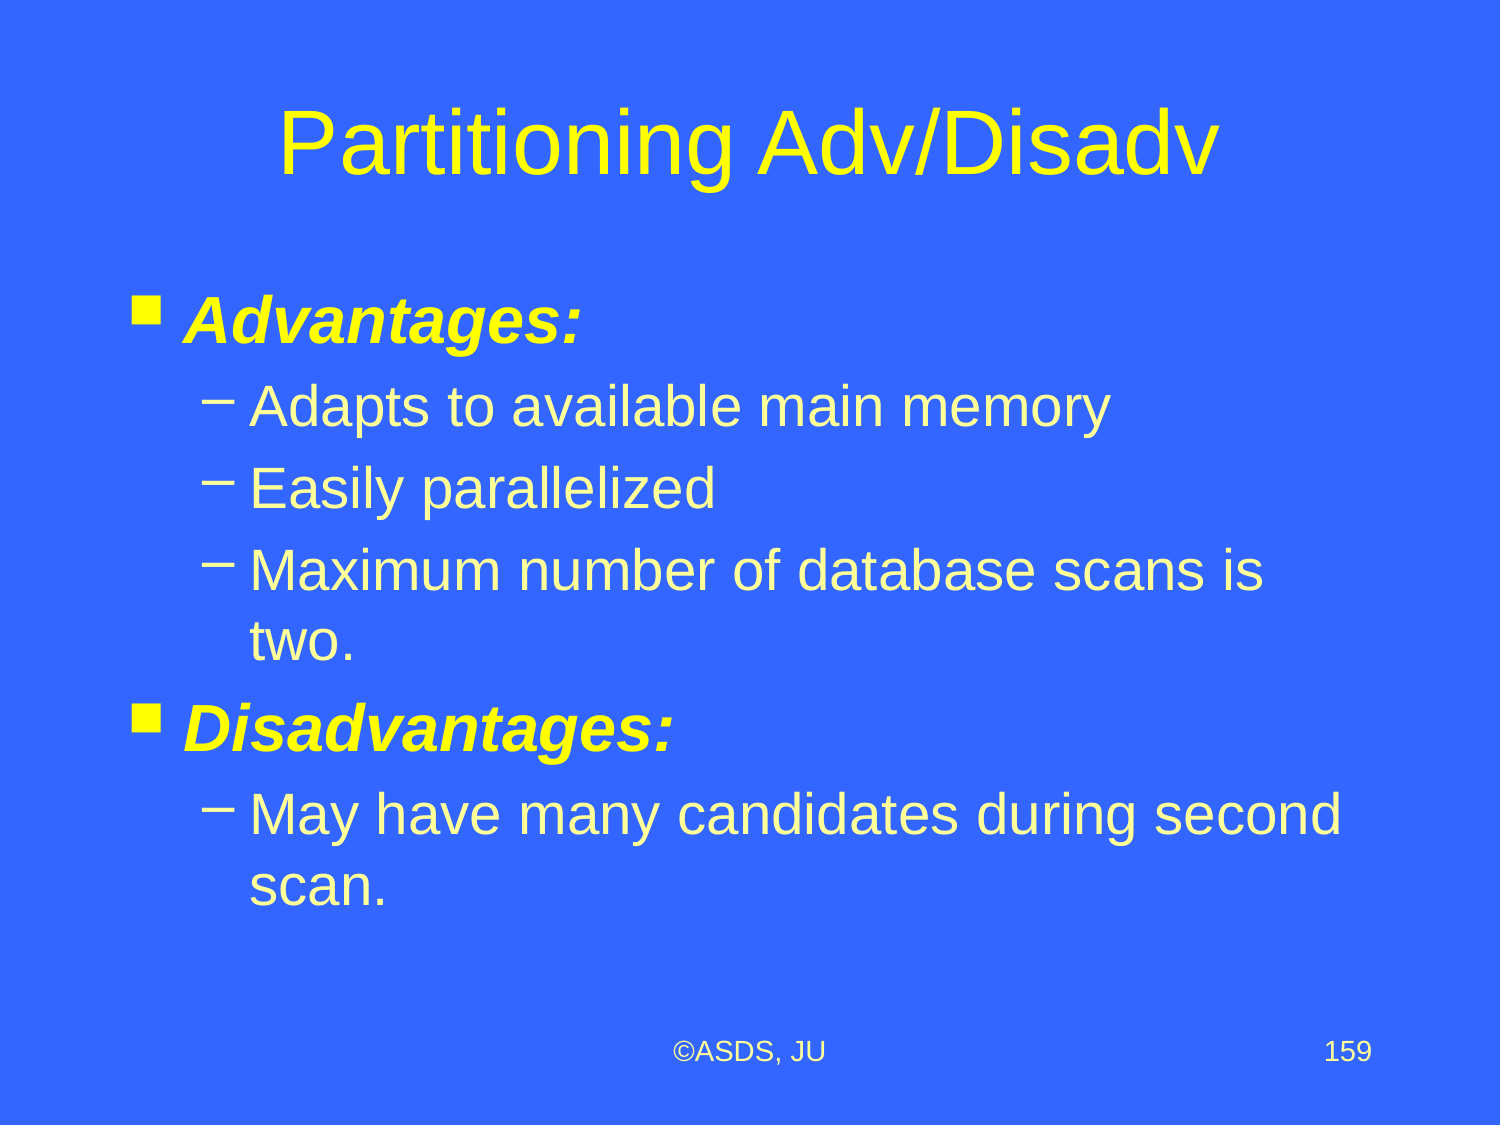

# Partitioning Adv/Disadv
Advantages:
Adapts to available main memory
Easily parallelized
Maximum number of database scans is two.
Disadvantages:
May have many candidates during second scan.

©ASDS, JU
159